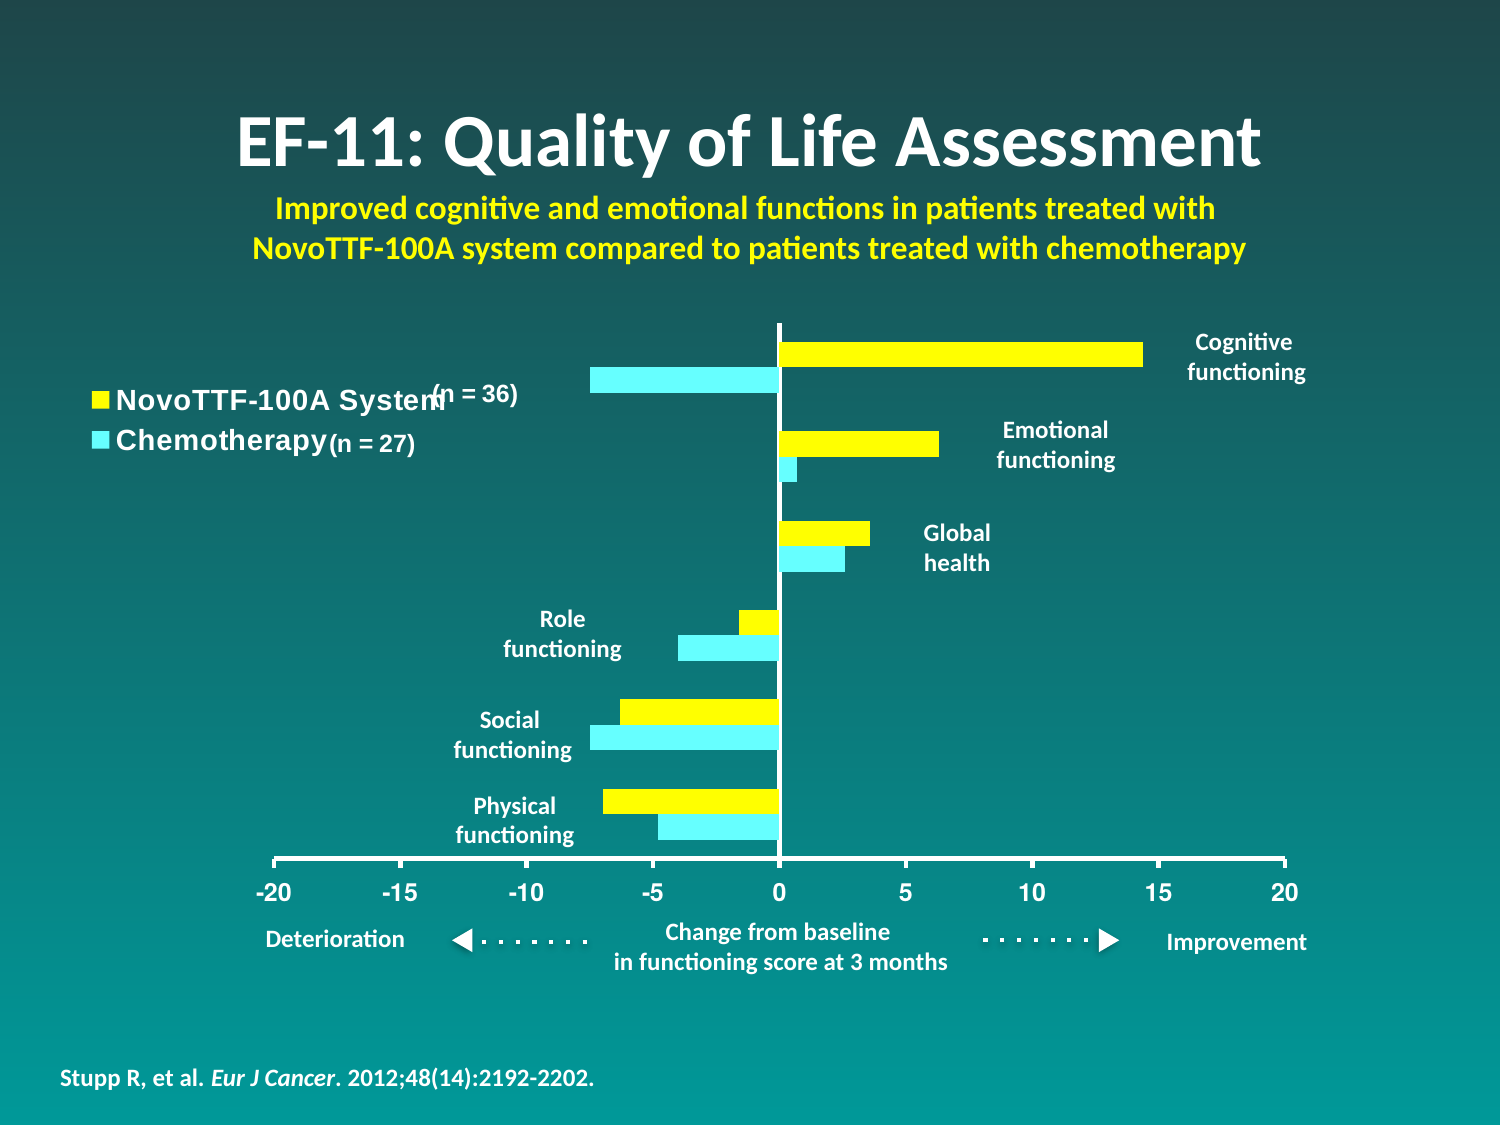

EF-11: Quality of Life Assessment
Improved cognitive and emotional functions in patients treated with
NovoTTF-100A system compared to patients treated with chemotherapy

### Chart

| Category | Chemotherapy | NovoTTF-100A System |
|---|---|---|
| Physical Functioning | -4.8 | -7.0 |
| Social Functioning | -7.5 | -6.3 |
| Role Functioning | -4.0 | -1.6 |
| Global Health Scale | 2.6 | 3.6 |
| Emotional Functioning | 0.7000000000000002 | 6.3 |
| Cognitive Functioning | -7.5 | 14.4 |
Cognitive
functioning
Emotional
functioning
Global
health
Role
functioning
Social
functioning
Physical
functioning
Change from baseline
 in functioning score at 3 months
Deterioration
Improvement

Stupp R, et al. Eur J Cancer. 2012;48(14):2192-2202.